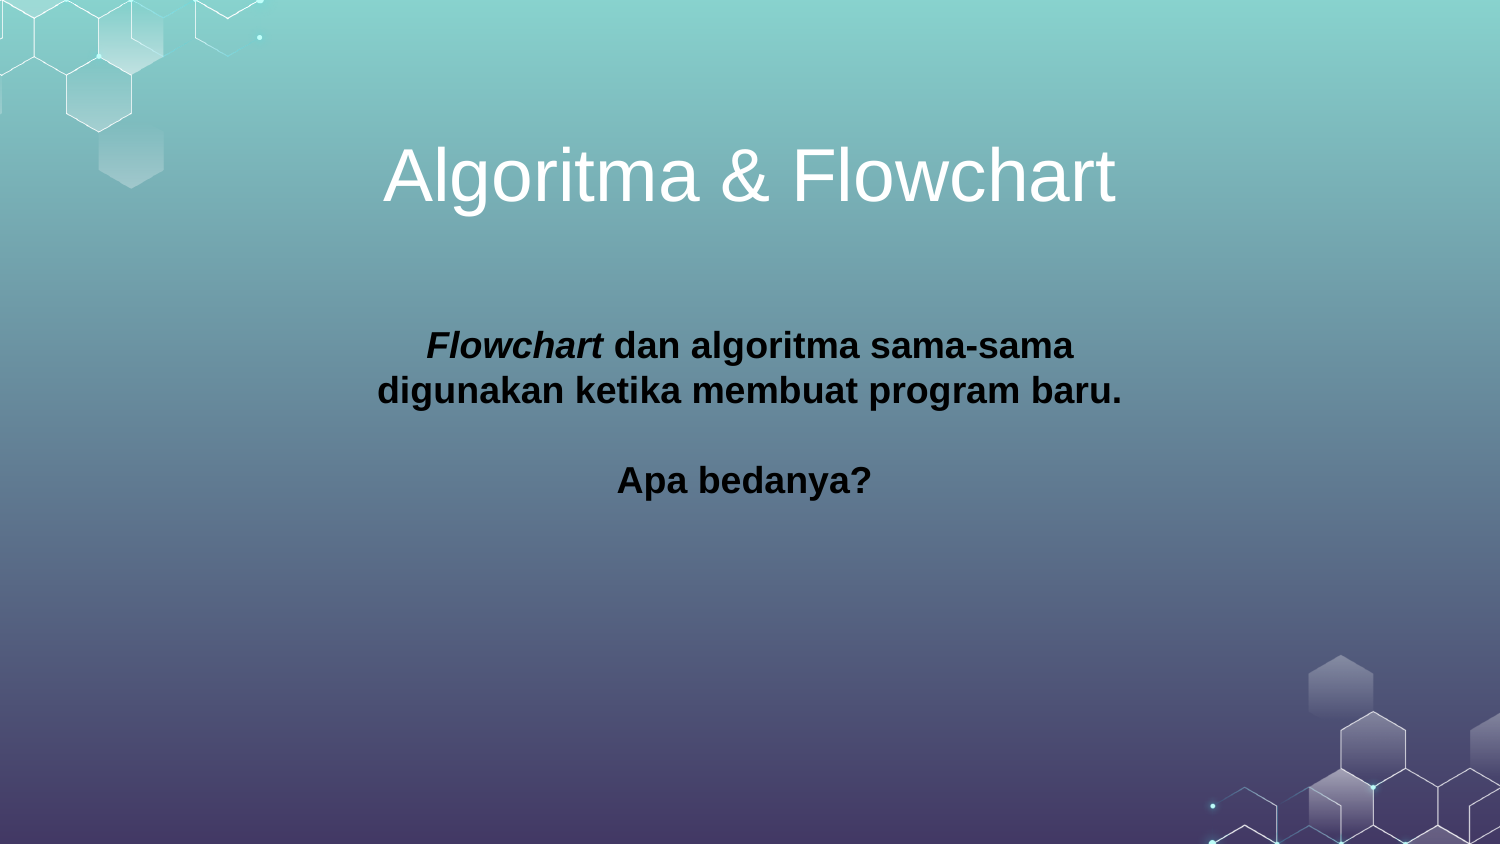

# Algoritma & Flowchart

Flowchart dan algoritma sama-sama digunakan ketika membuat program baru.

Apa bedanya?